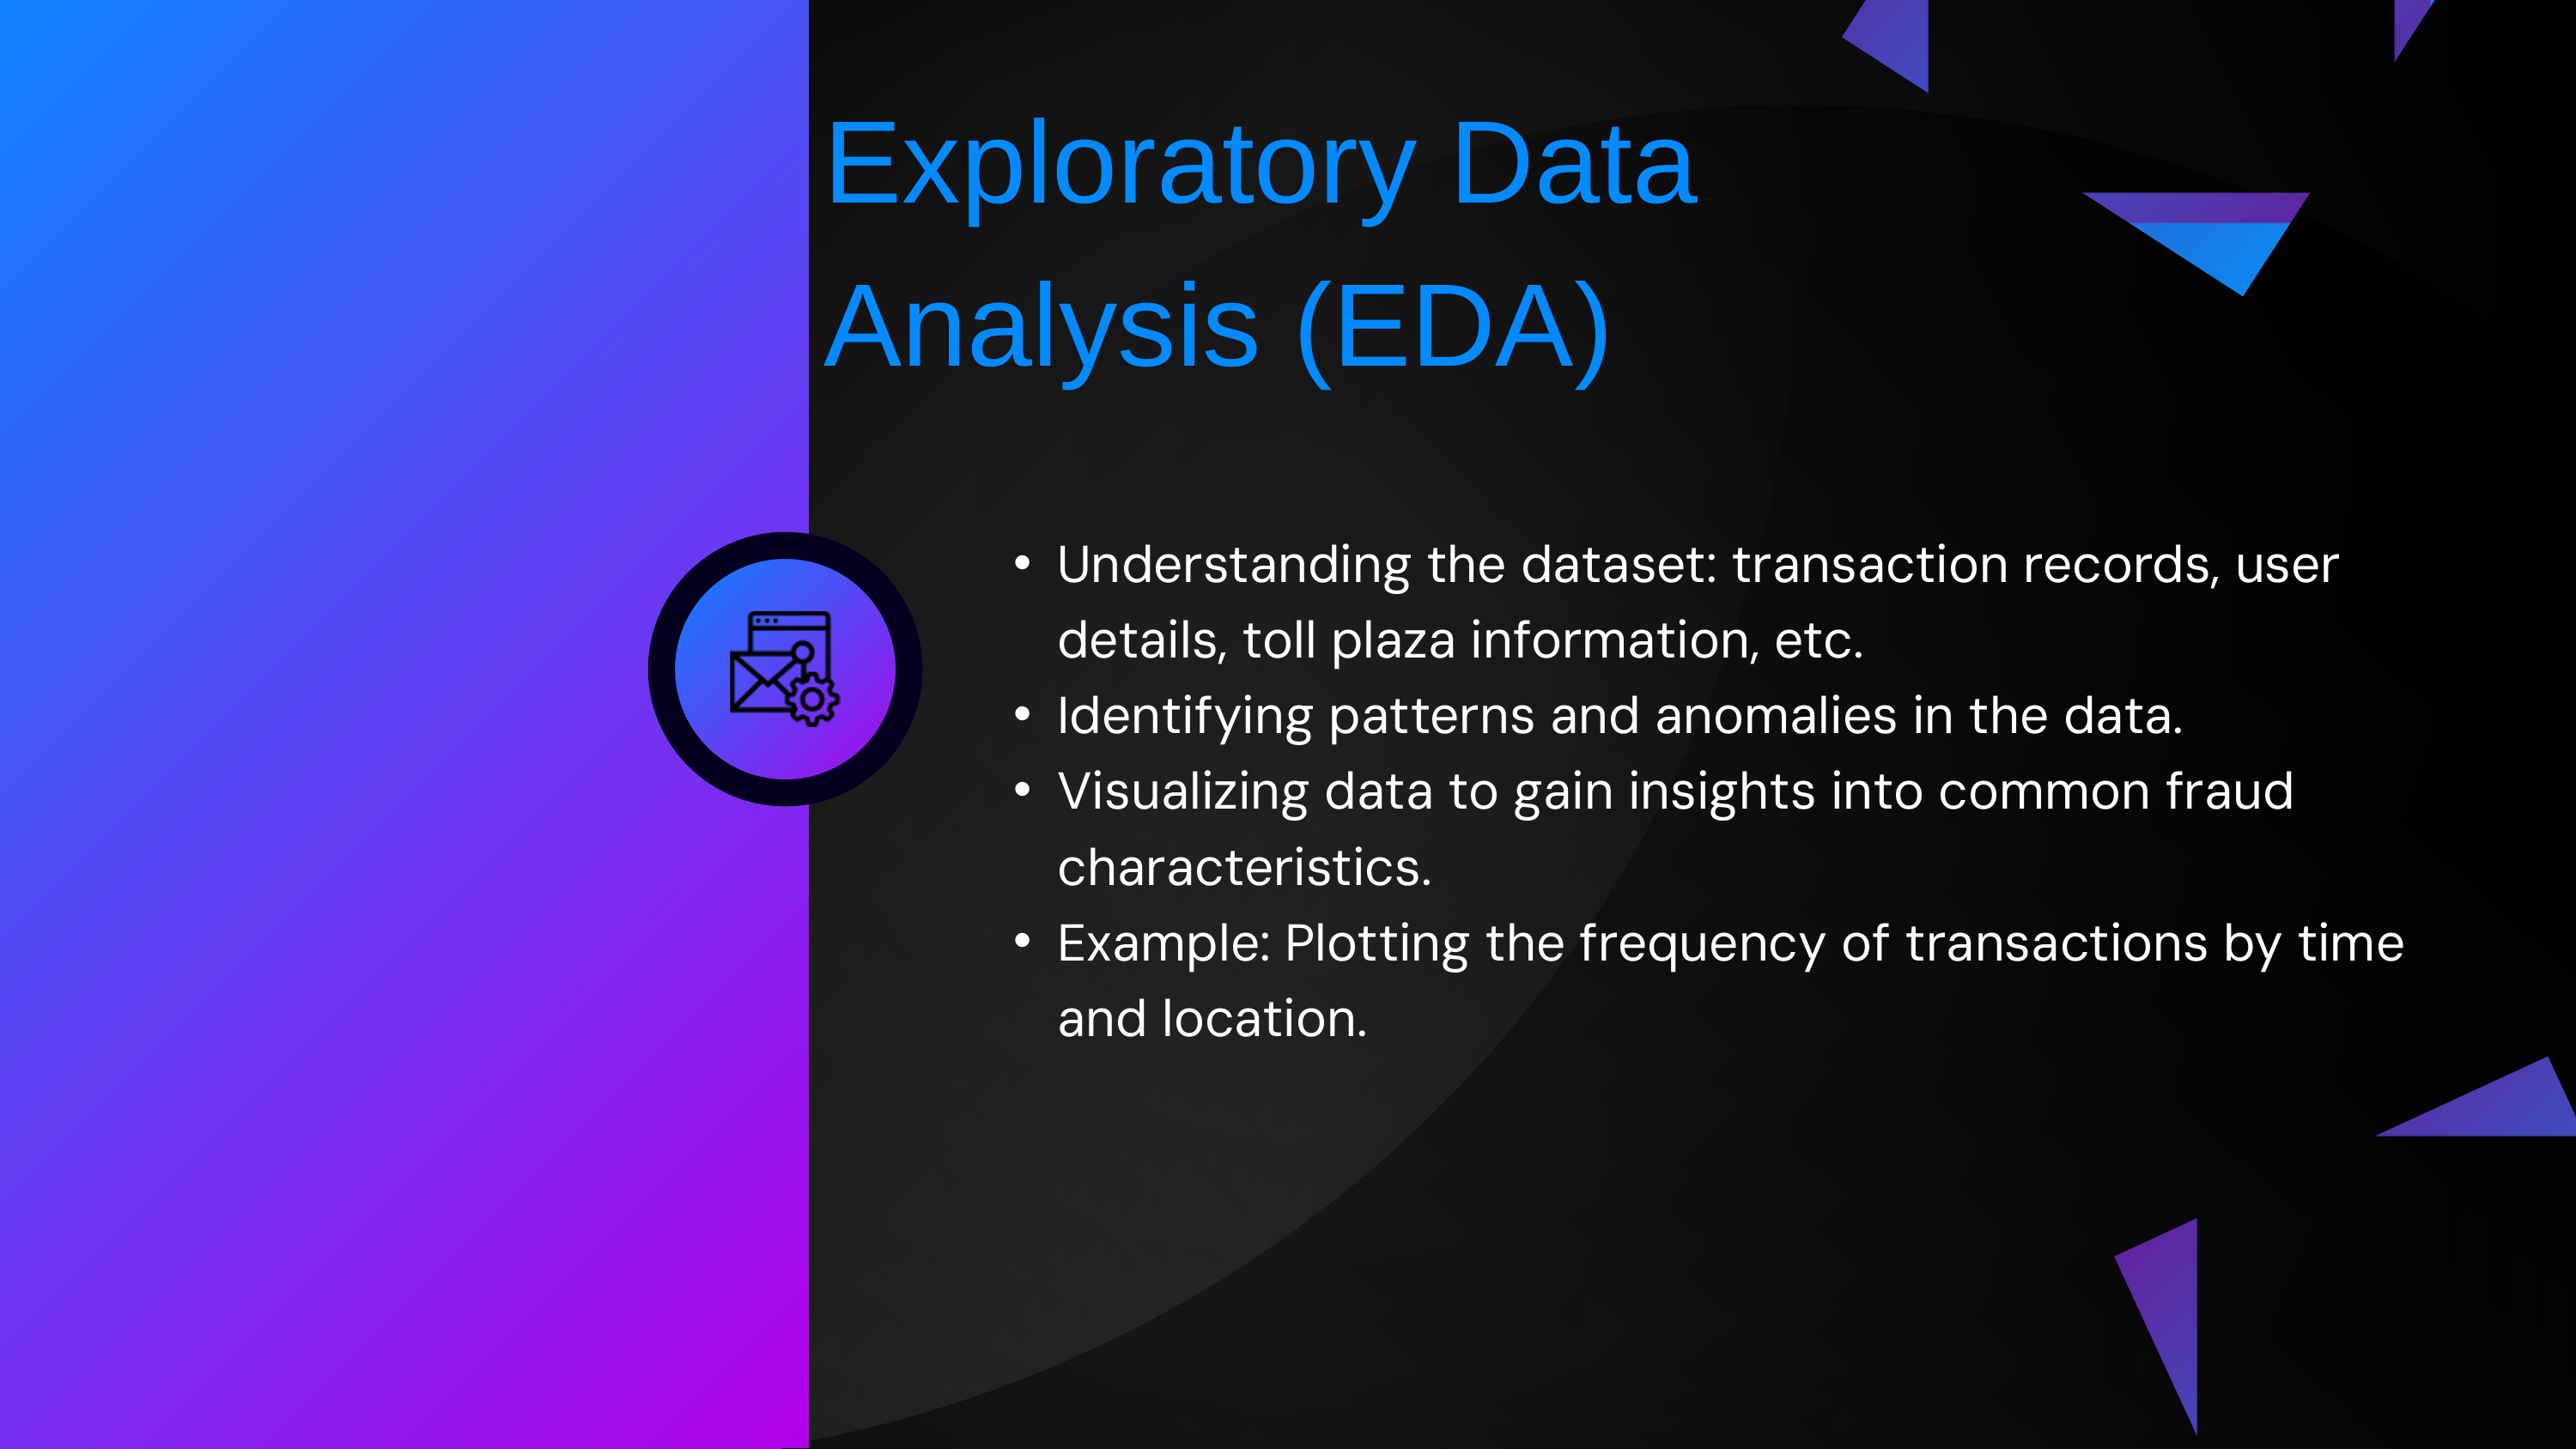

Exploratory Data Analysis (EDA)
Understanding the dataset: transaction records, user details, toll plaza information, etc.
Identifying patterns and anomalies in the data.
Visualizing data to gain insights into common fraud characteristics.
Example: Plotting the frequency of transactions by time and location.